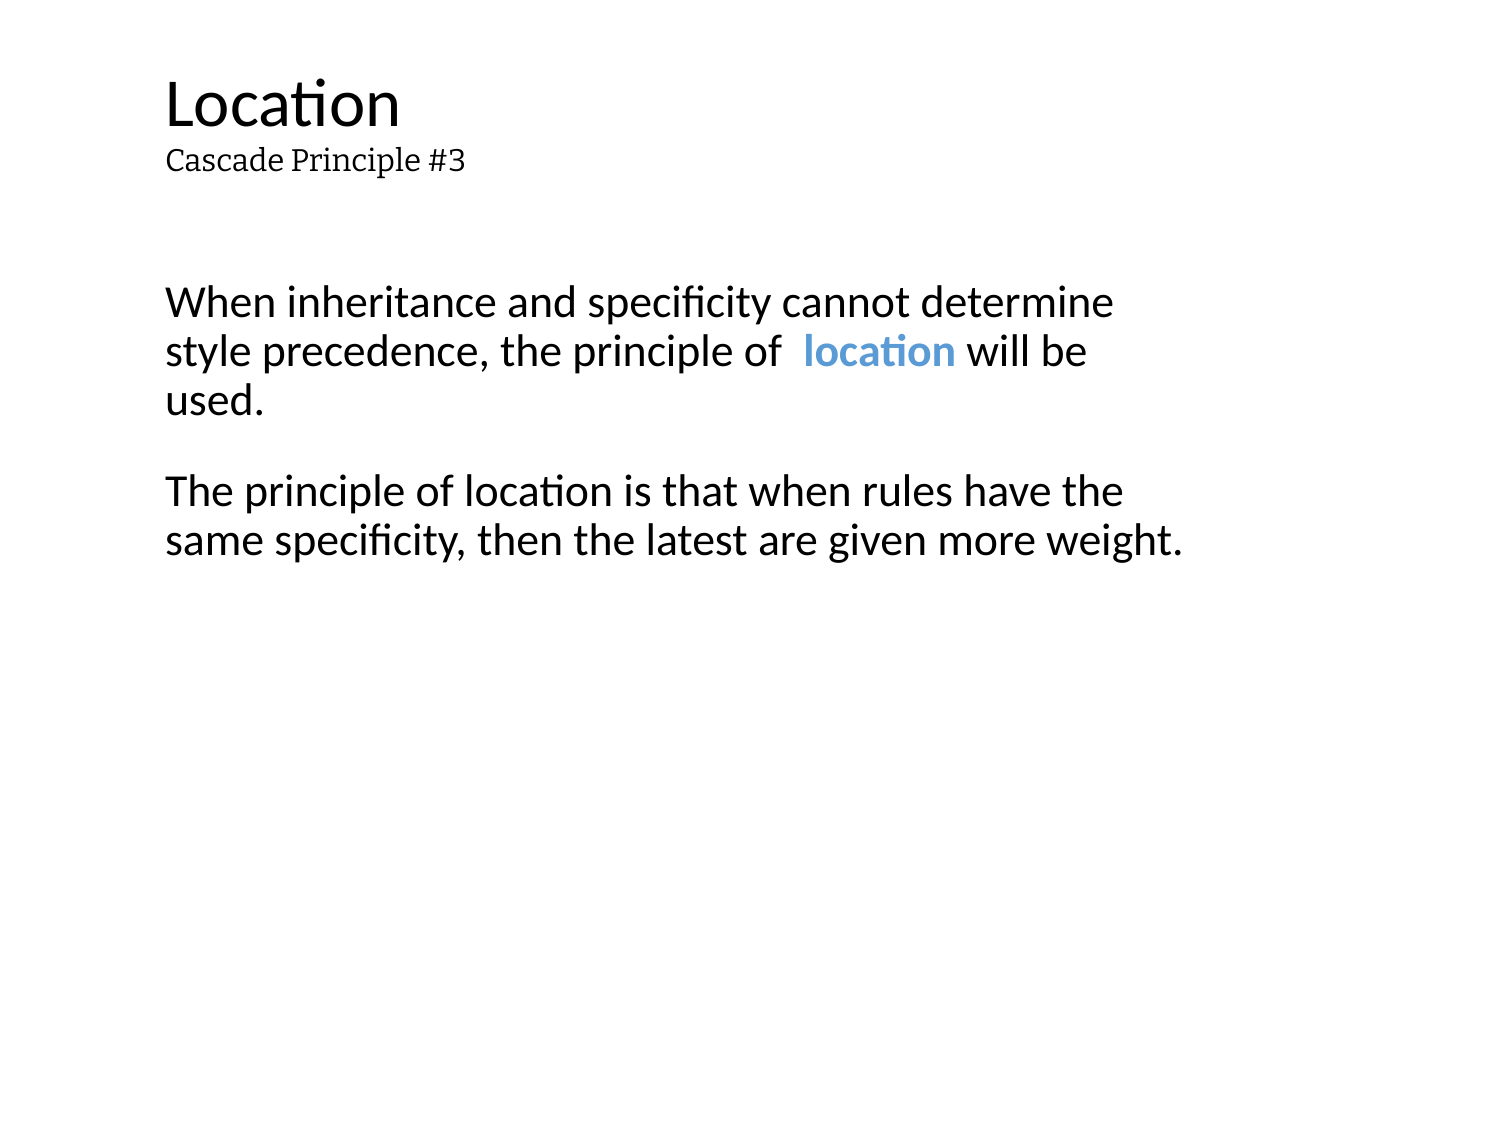

# Location
Cascade Principle #3

When inheritance and specificity cannot determine style precedence, the principle of  location will be used.
The principle of location is that when rules have the same specificity, then the latest are given more weight.
53